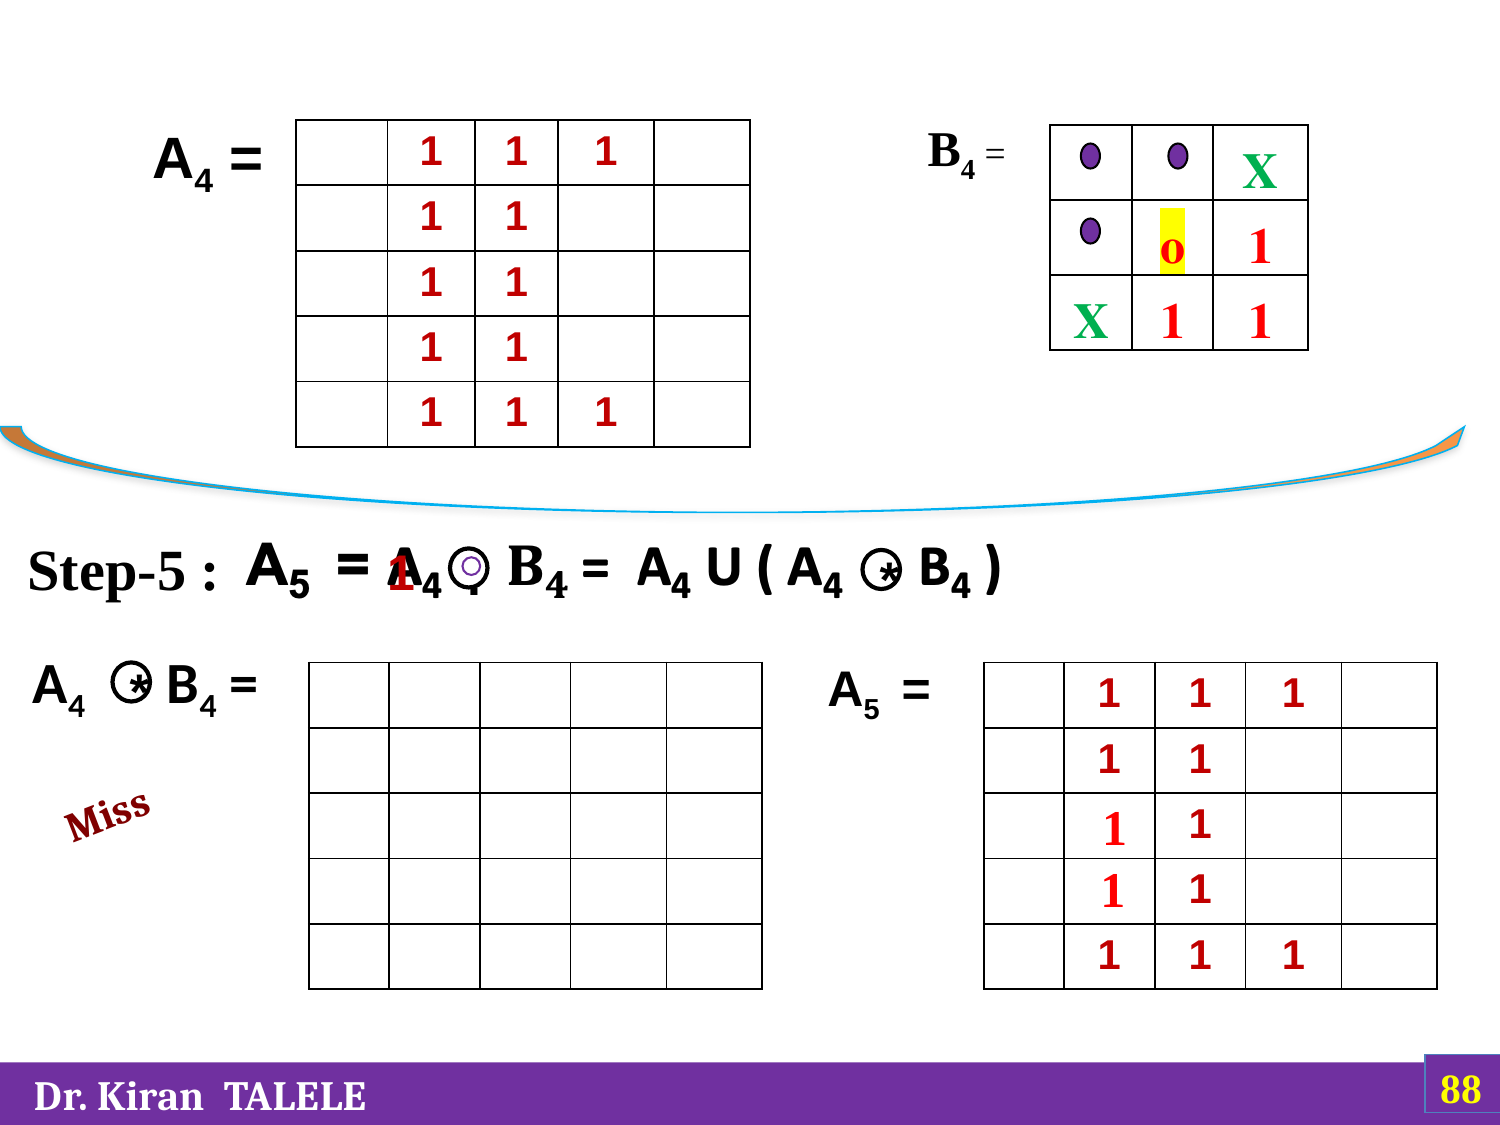

B4 =
A4 =
|  | 1 | 1 | 1 |  |
| --- | --- | --- | --- | --- |
|  | 1 | 1 |  |  |
|  | 1 | 1 |  |  |
|  | 1 | 1 |  |  |
|  | 1 | 1 | 1 |  |
|  |  | X |
| --- | --- | --- |
|  | o | 1 |
| X | 1 | 1 |

Step-5 :

*

.

1
A4       B4 =
A5  =

*
|  |  |  |  |  |
| --- | --- | --- | --- | --- |
|  |  |  |  |  |
|  |  |  |  |  |
|  |  |  |  |  |
|  |  |  |  |  |
|  | 1 | 1 | 1 |  |
| --- | --- | --- | --- | --- |
|  | 1 | 1 |  |  |
|  |  | 1 |  |  |
|  |  | 1 |  |  |
|  | 1 | 1 | 1 |  |
Miss
 1
 1
88
  Dr. Kiran  TALELE